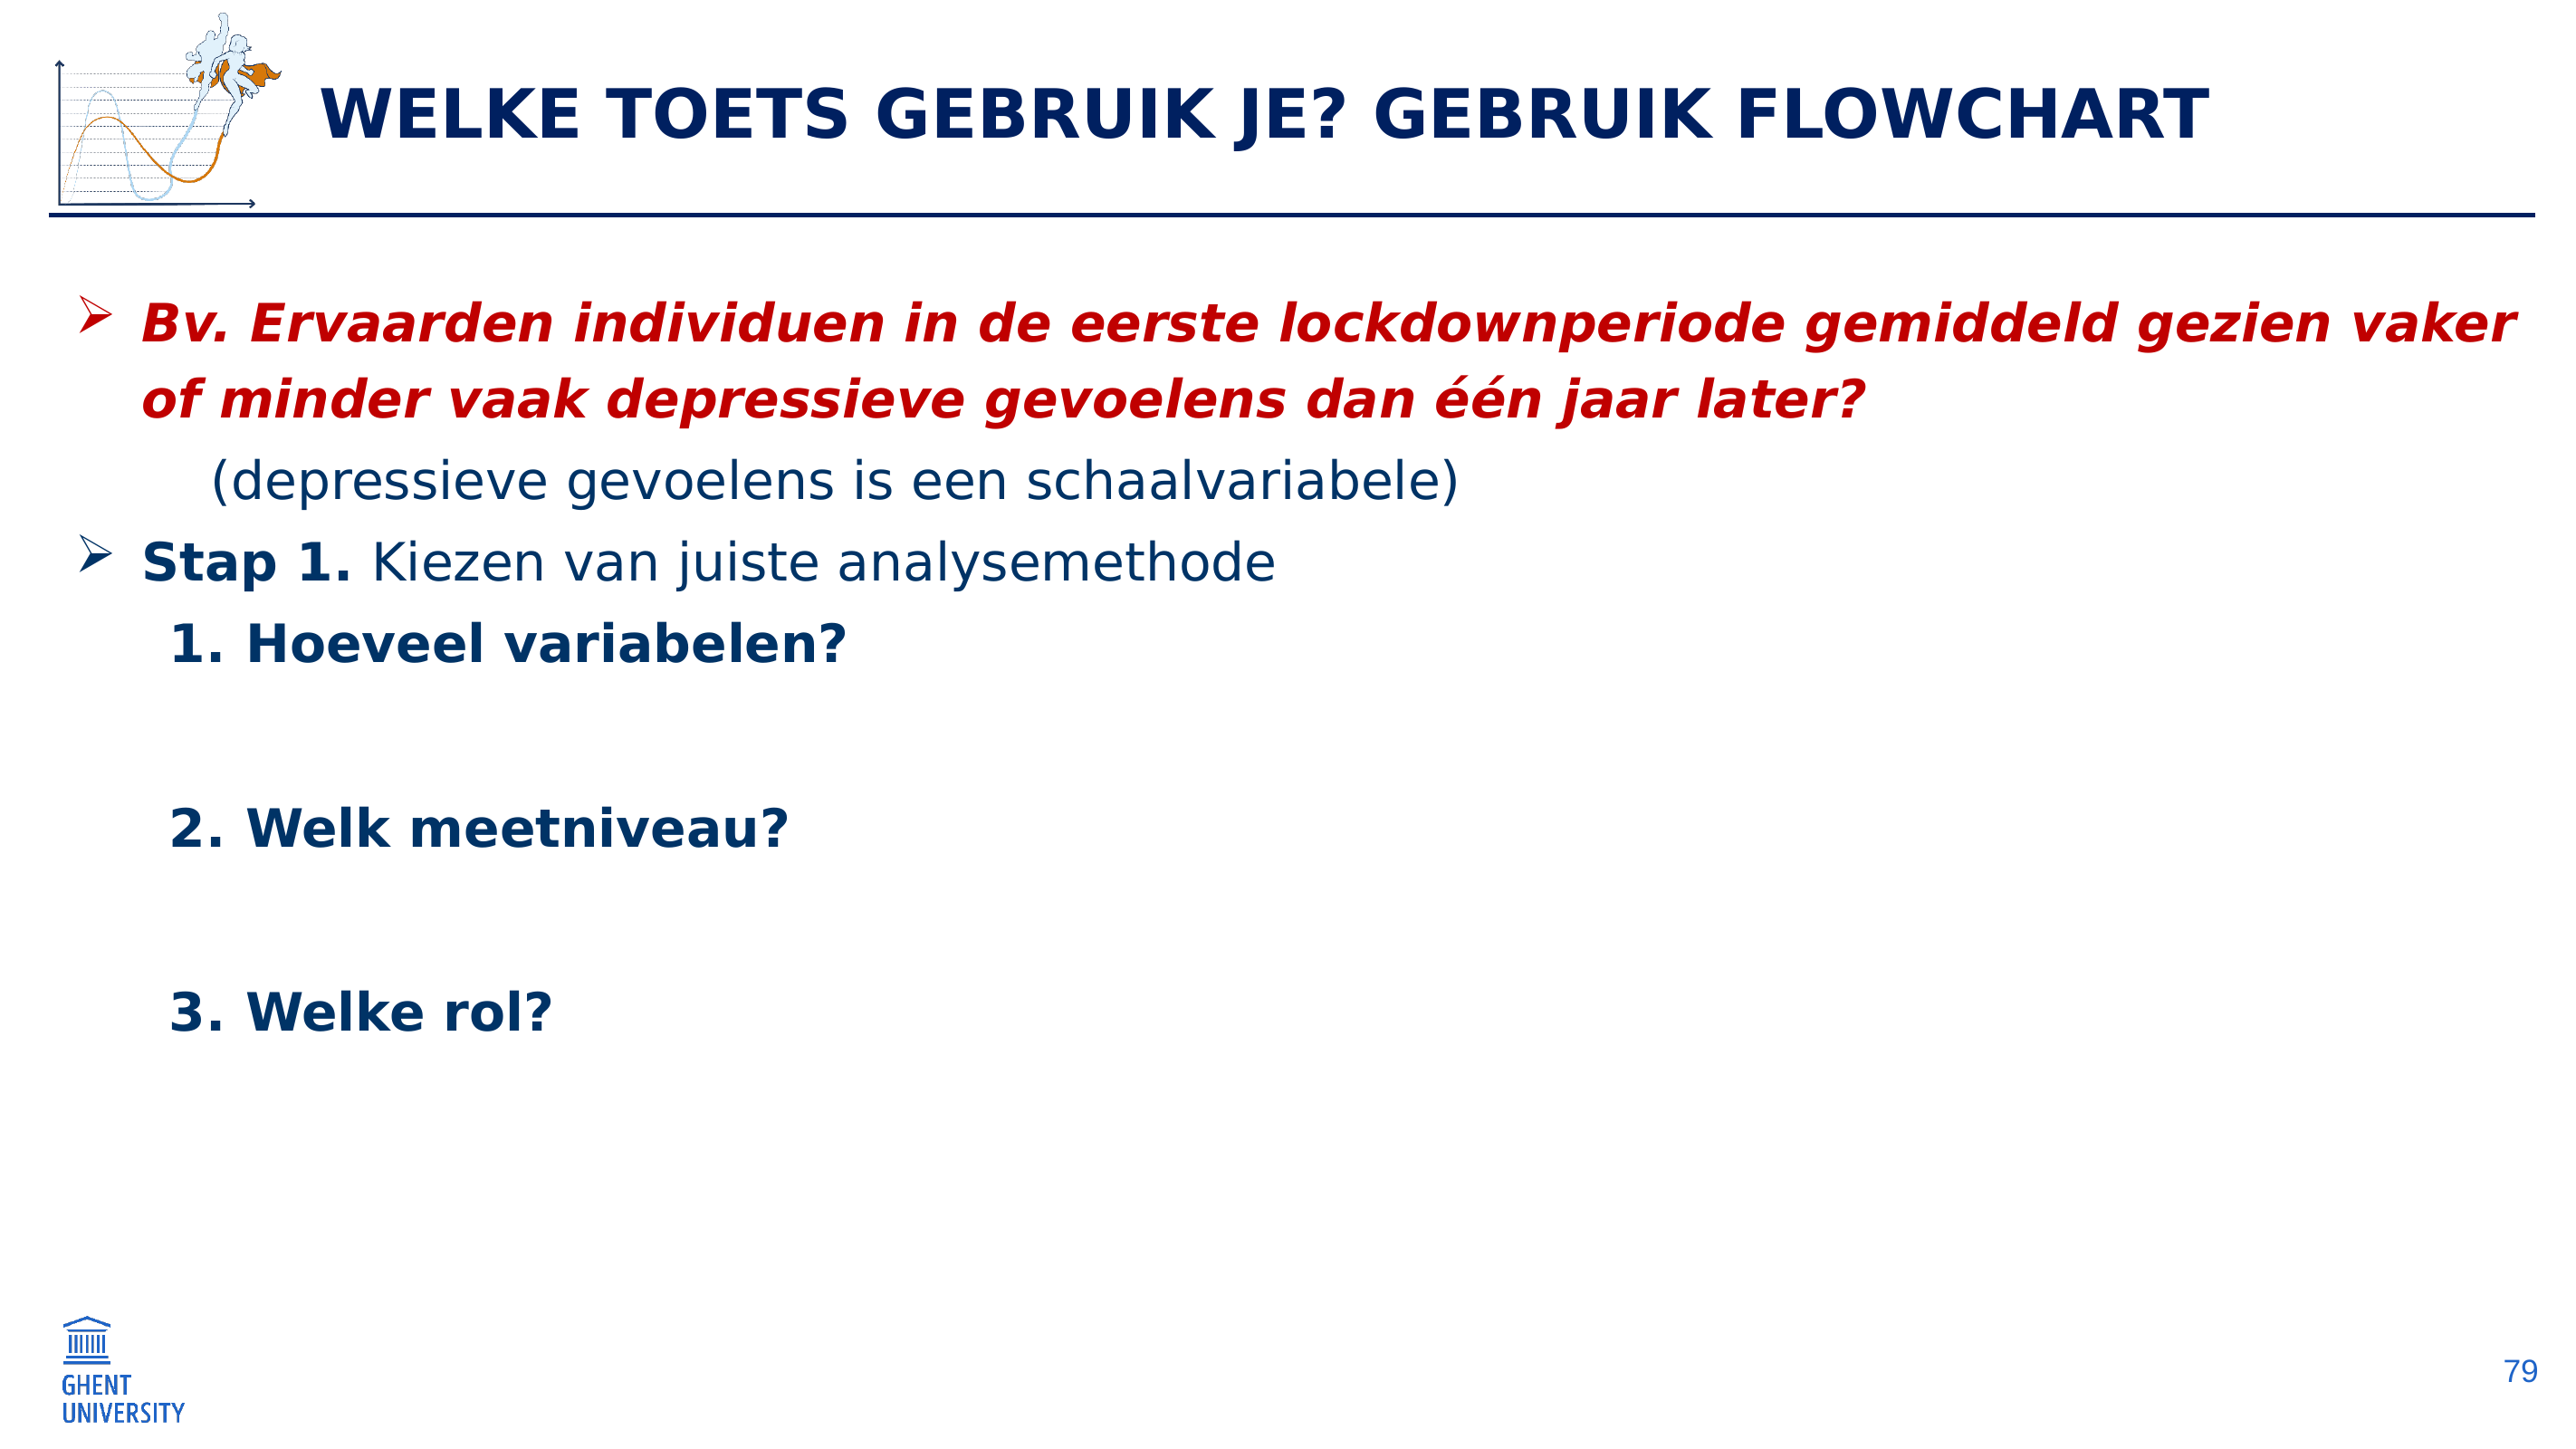

# Welke toets gebruik je? Gebruik flowchart
Bv. Ervaarden individuen in de eerste lockdownperiode gemiddeld gezien vaker of minder vaak depressieve gevoelens dan één jaar later?
	(depressieve gevoelens is een schaalvariabele)
Stap 1. Kiezen van juiste analysemethode
Hoeveel variabelen?

Welk meetniveau?

Welke rol?

79